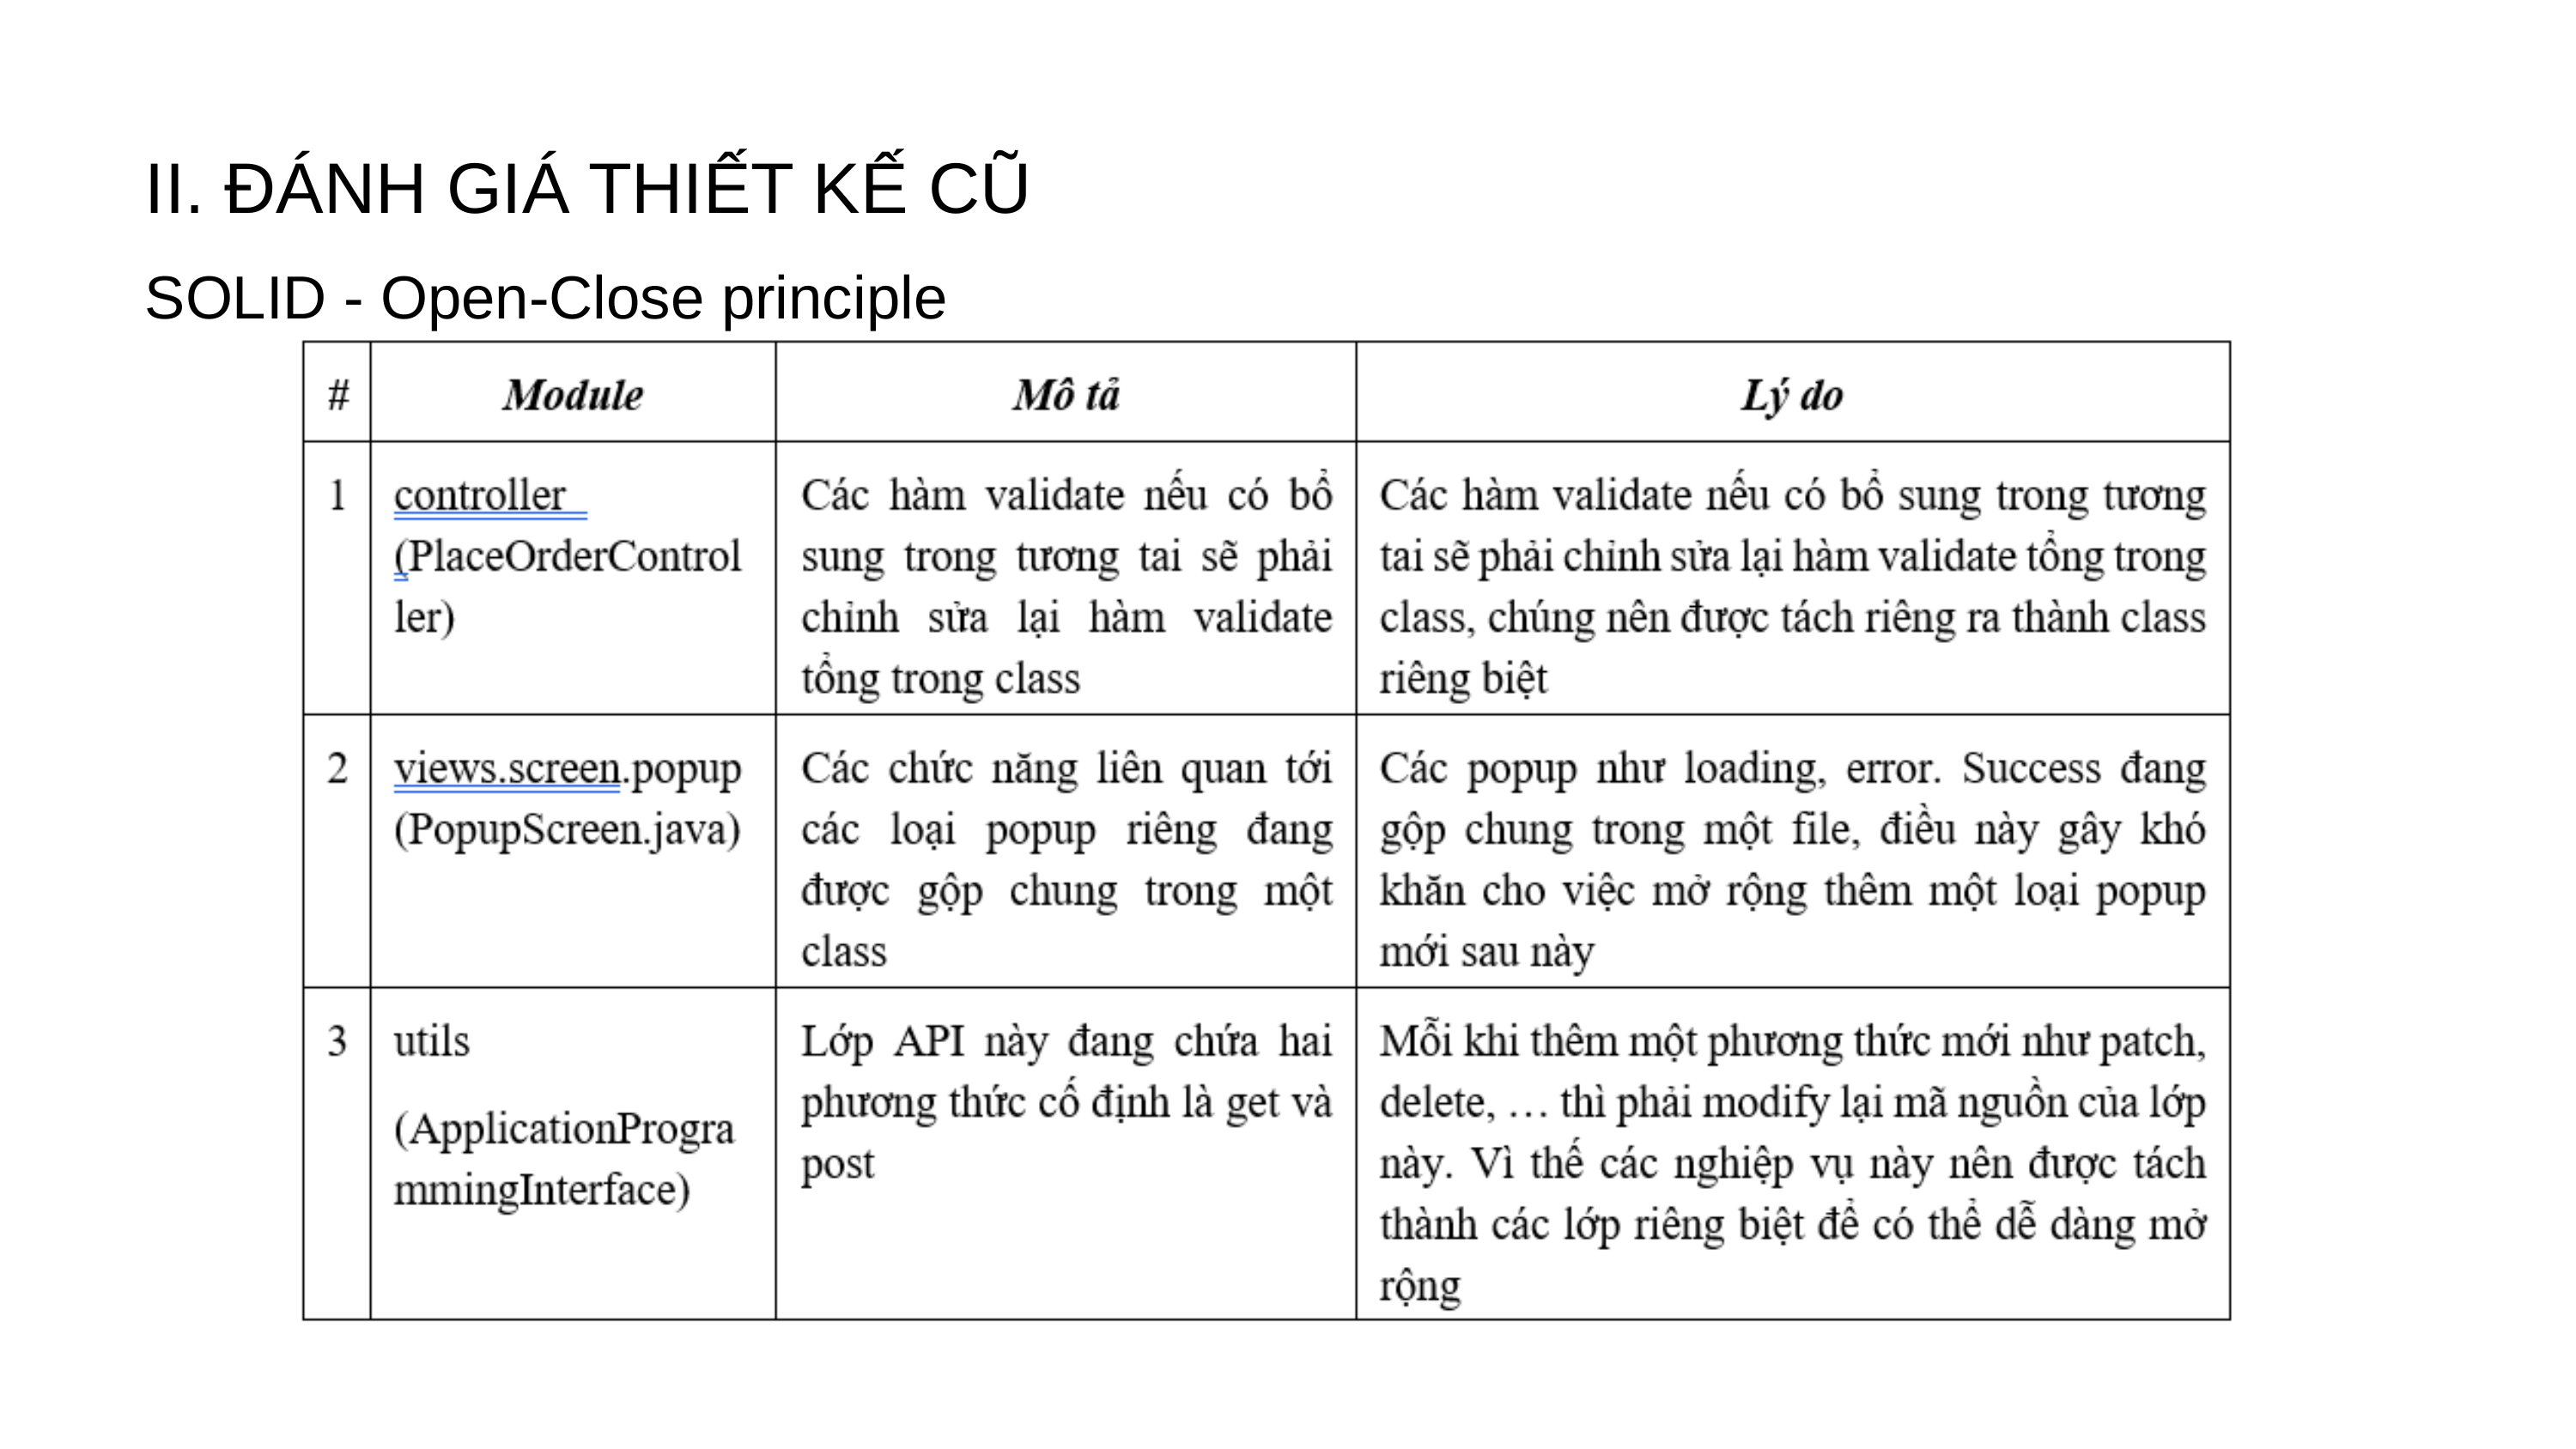

II. ĐÁNH GIÁ THIẾT KẾ CŨ
SOLID - Open-Close principle